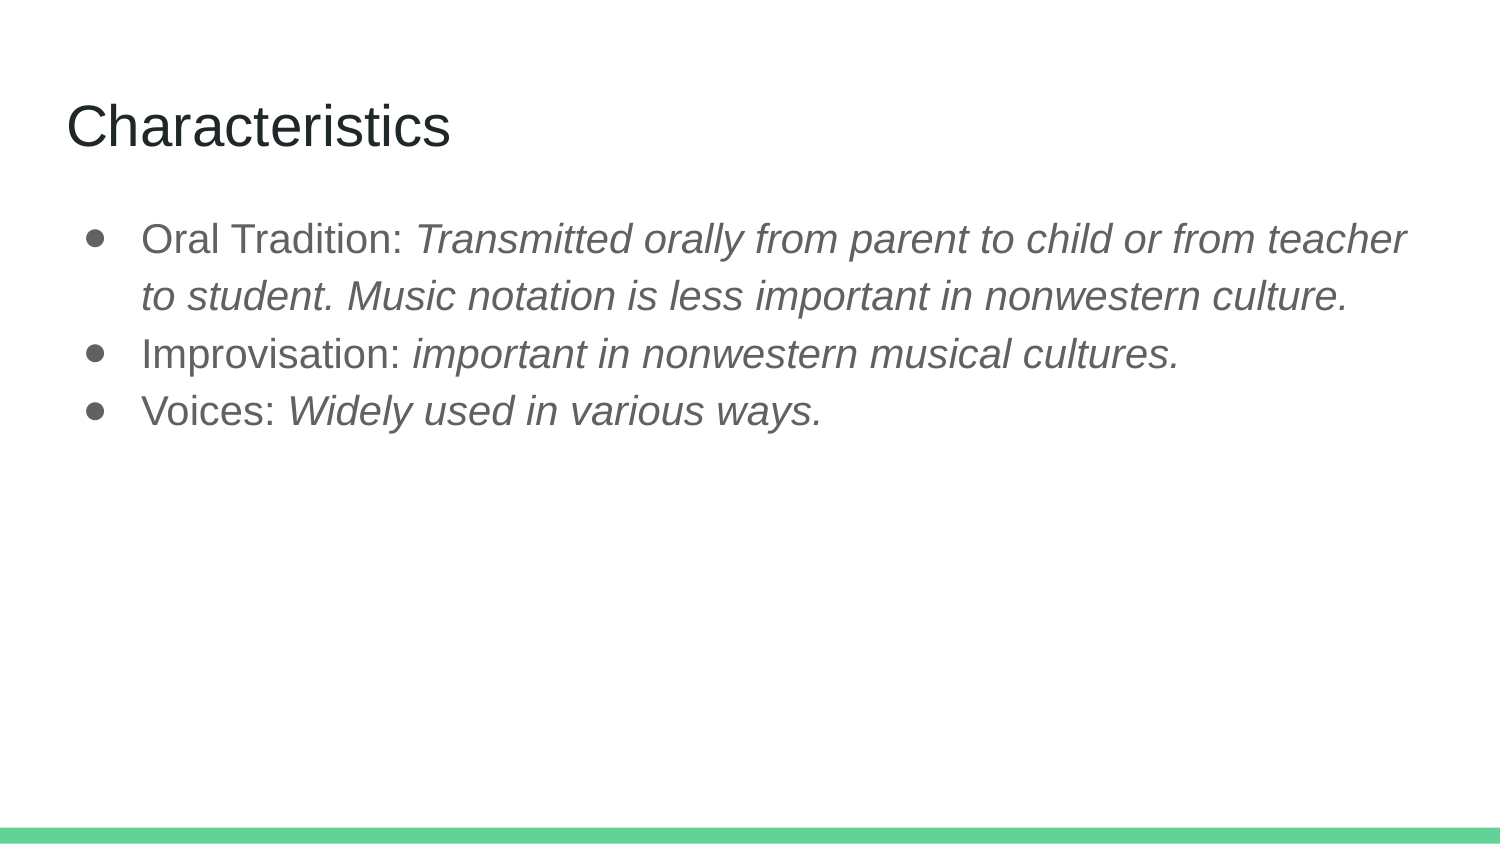

# Characteristics
Oral Tradition: Transmitted orally from parent to child or from teacher to student. Music notation is less important in nonwestern culture.
Improvisation: important in nonwestern musical cultures.
Voices: Widely used in various ways.